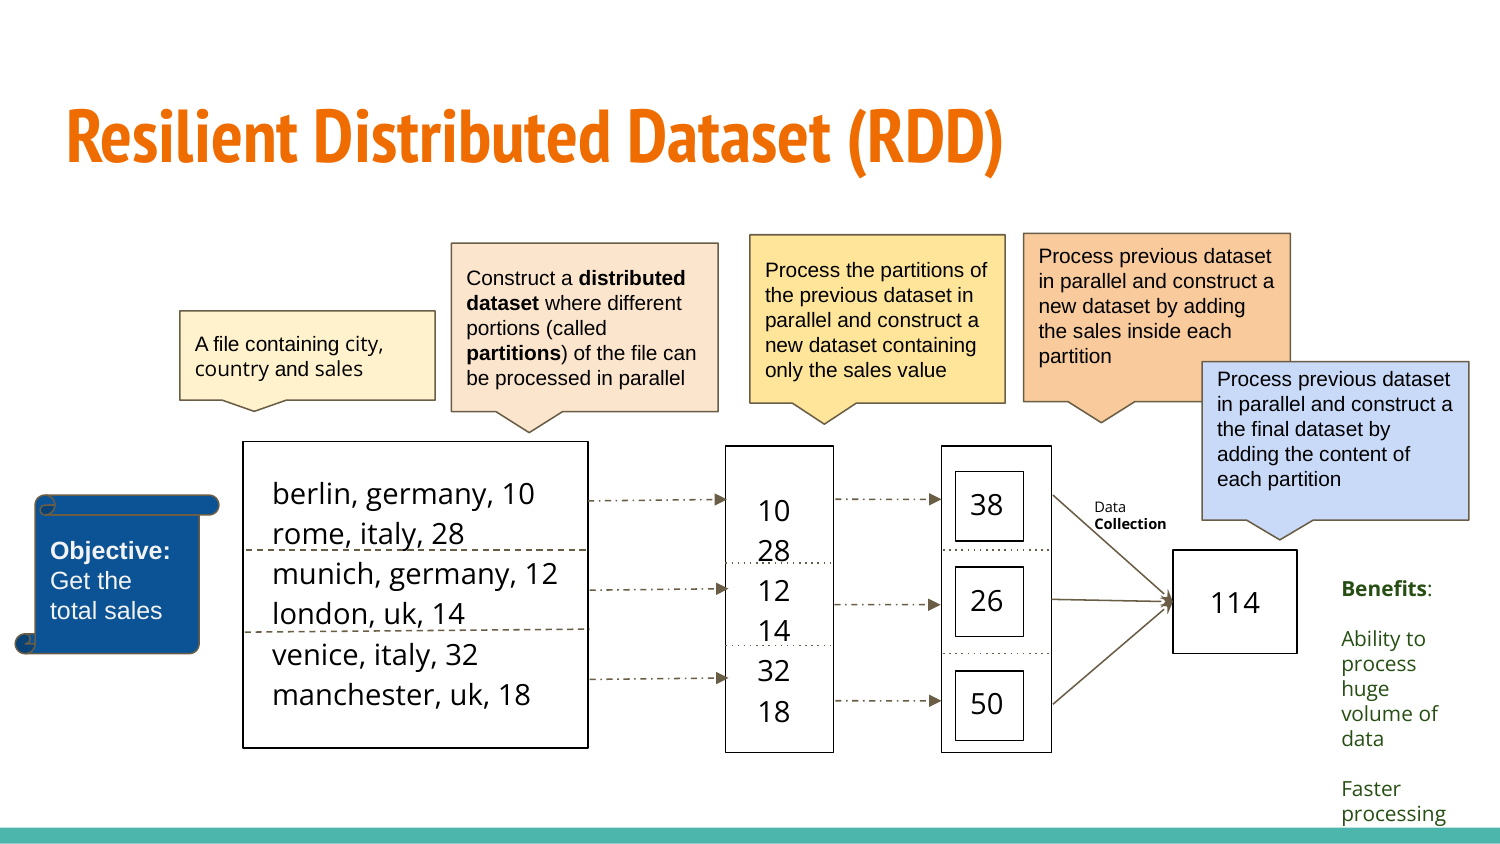

# Resilient Distributed Dataset (RDD)
Process previous dataset in parallel and construct a new dataset by adding the sales inside each partition

Process the partitions of the previous dataset in parallel and construct a new dataset containing only the sales value
Construct a distributed dataset where different portions (called partitions) of the file can be processed in parallel
A file containing city, country and sales
Process previous dataset in parallel and construct a the final dataset by adding the content of each partition

berlin, germany, 10
rome, italy, 28
munich, germany, 12
london, uk, 14
venice, italy, 32
manchester, uk, 18
38

10
28
12
14
32
18

Data Collection
Objective:
Get the total sales
114
Benefits:

Ability to process huge volume of data

Faster processing
26

50